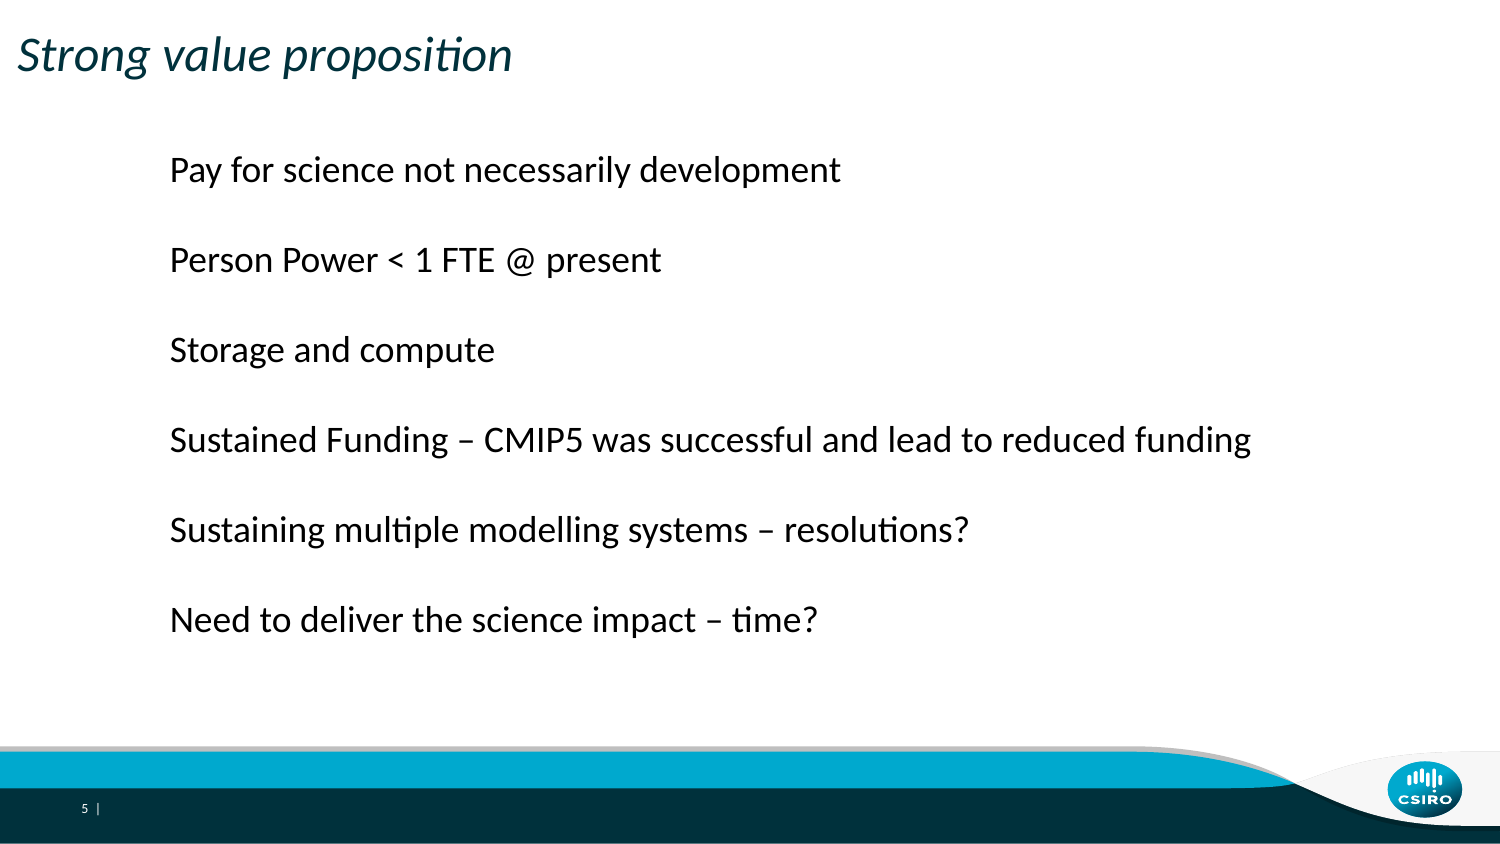

# Strong value proposition

Pay for science not necessarily development

Person Power < 1 FTE @ present

Storage and compute

Sustained Funding – CMIP5 was successful and lead to reduced funding

Sustaining multiple modelling systems – resolutions?

Need to deliver the science impact – time?

5  |